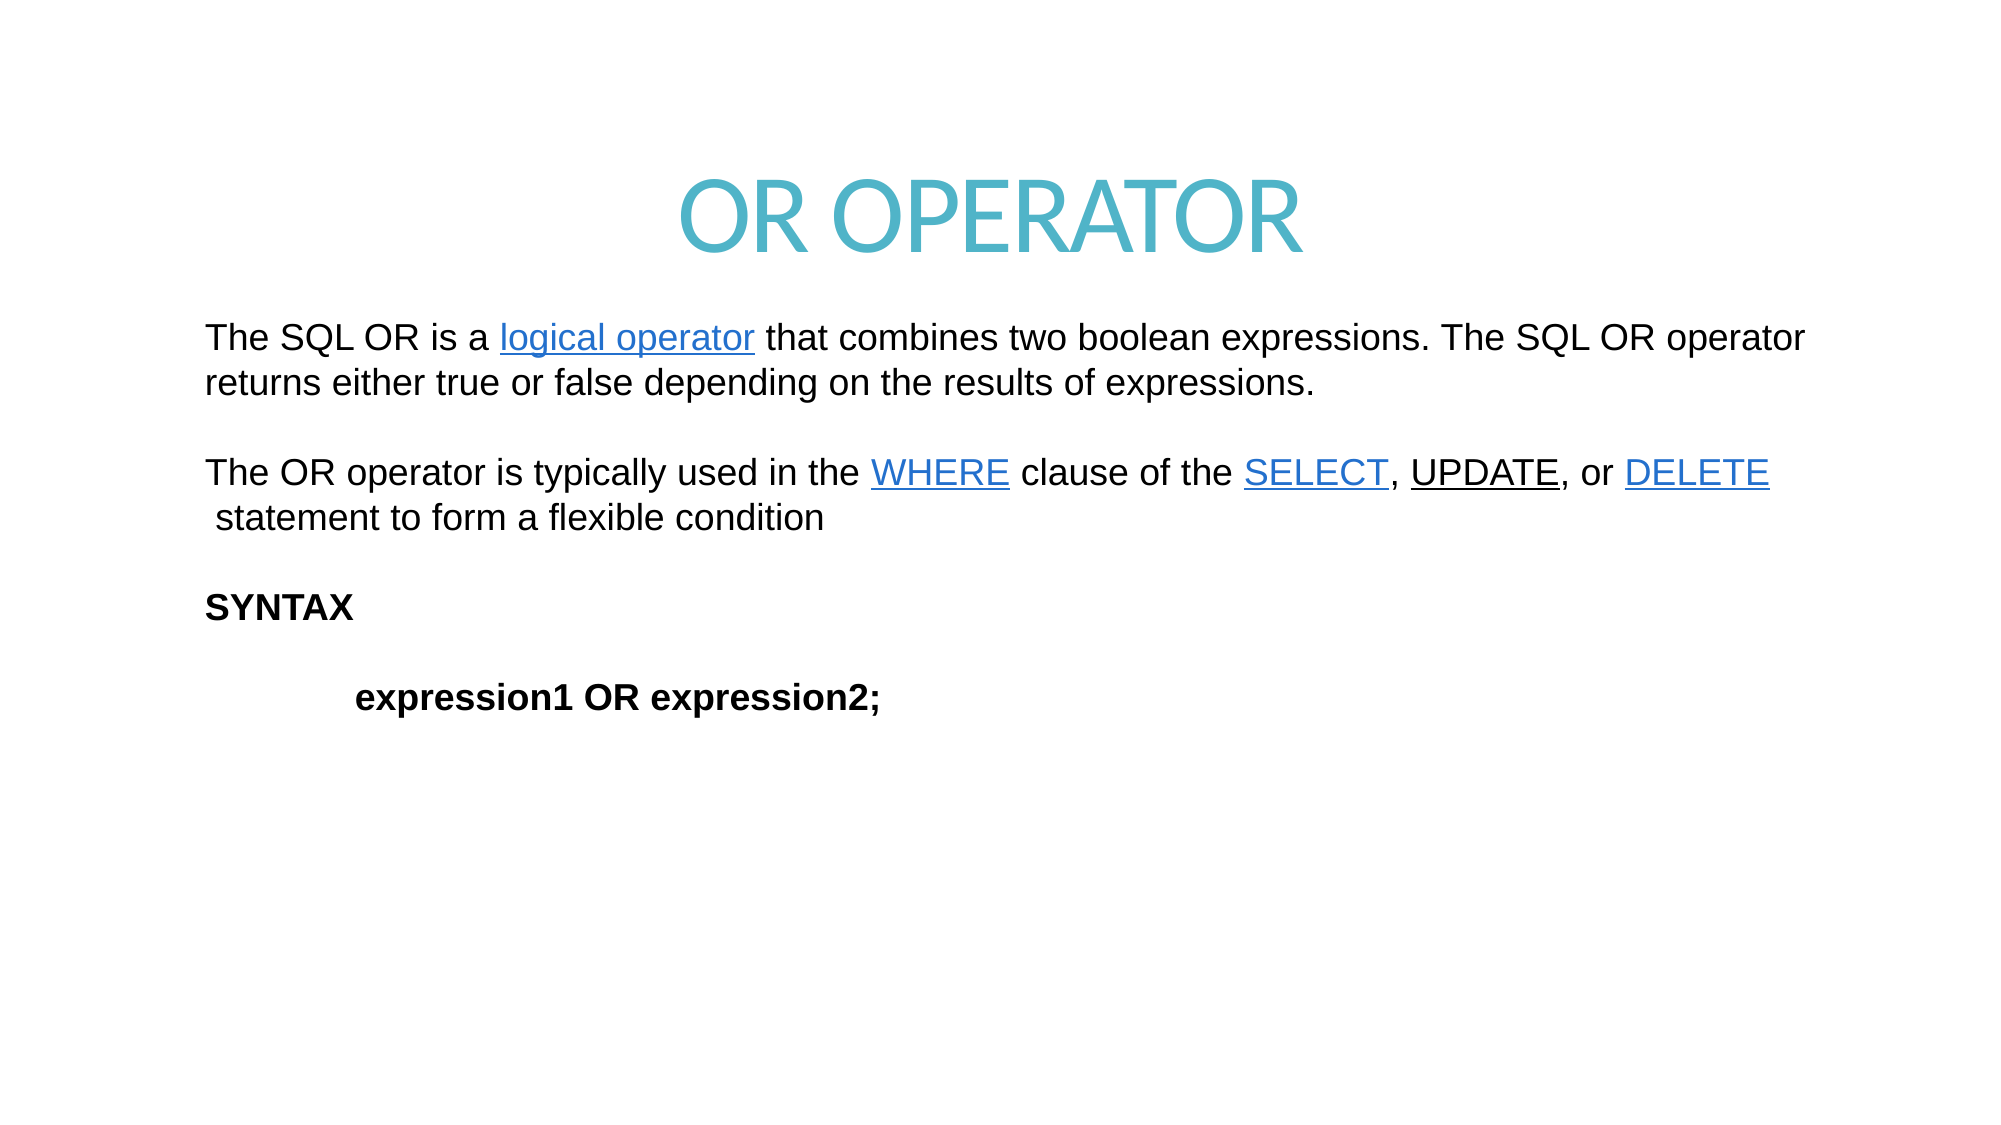

# OR OPERATOR
The SQL OR is a logical operator that combines two boolean expressions. The SQL OR operator returns either true or false depending on the results of expressions.

The OR operator is typically used in the WHERE clause of the SELECT, UPDATE, or DELETE statement to form a flexible condition

SYNTAX

expression1 OR expression2;